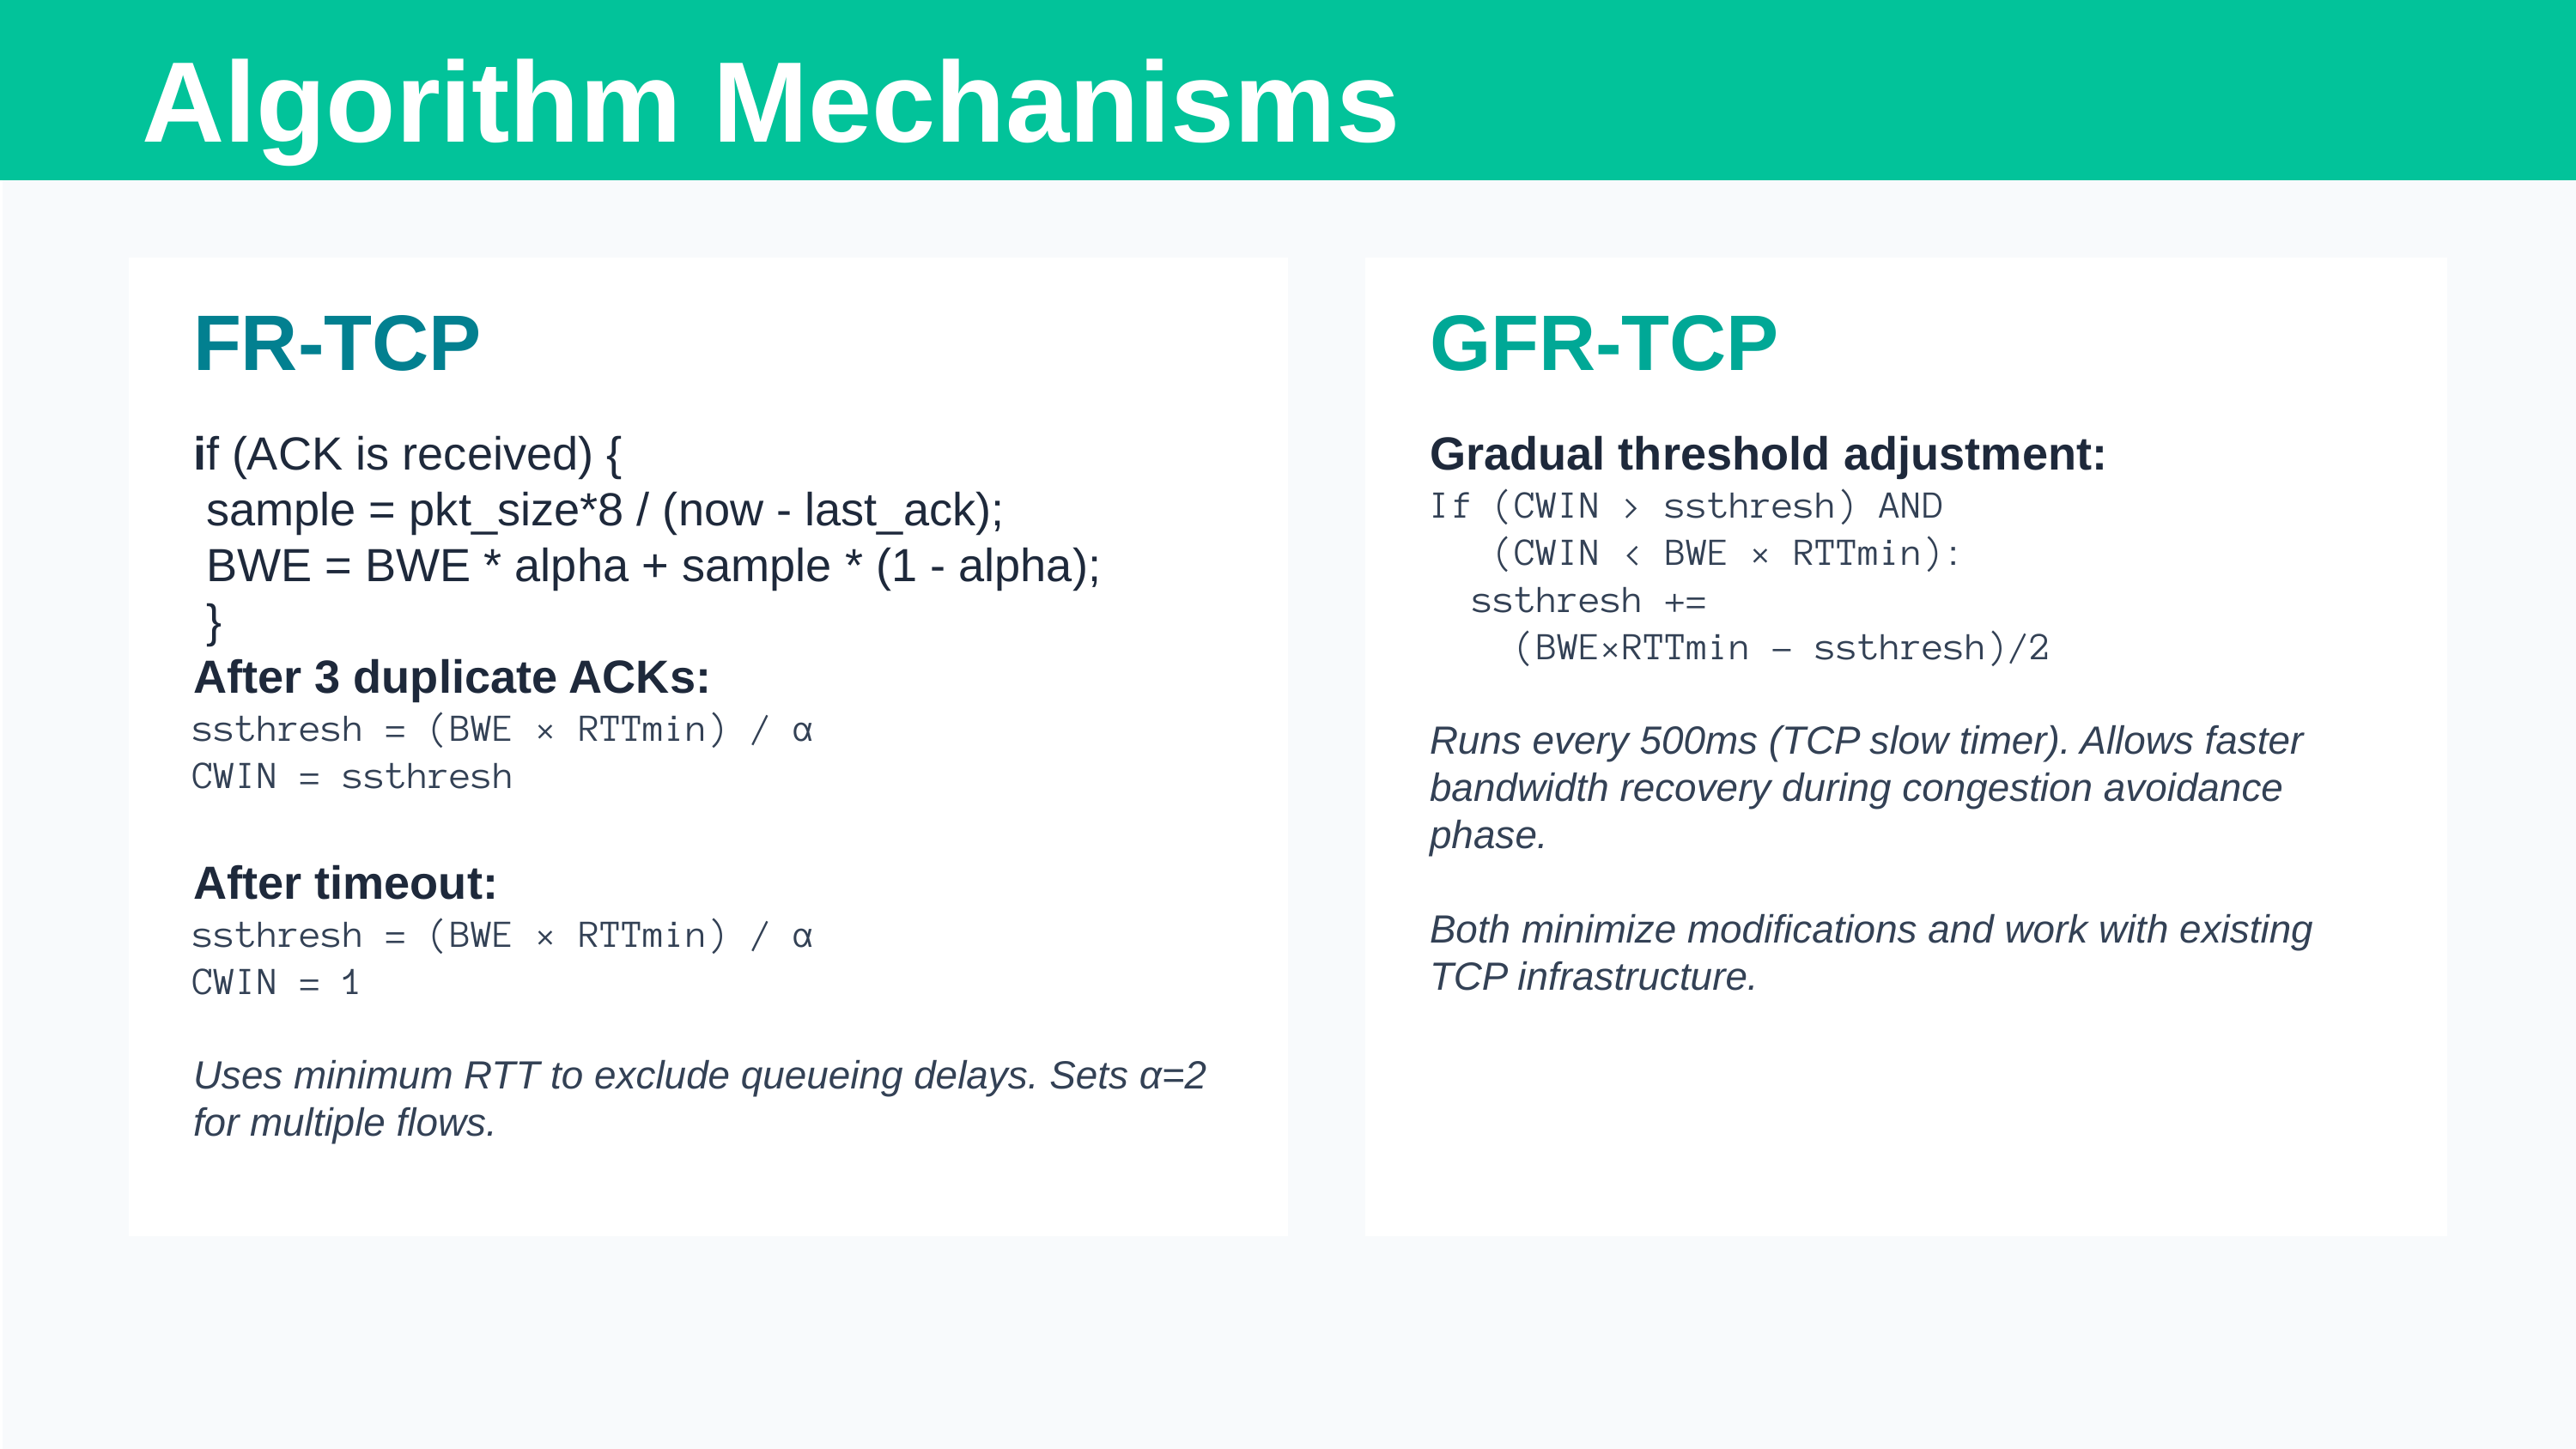

Algorithm Mechanisms

FR-TCP
GFR-TCP
if (ACK is received) {
 sample = pkt_size*8 / (now - last_ack);
 BWE = BWE * alpha + sample * (1 - alpha);
 }
After 3 duplicate ACKs:
ssthresh = (BWE × RTTmin) / α
CWIN = ssthresh

After timeout:
ssthresh = (BWE × RTTmin) / α
CWIN = 1

Uses minimum RTT to exclude queueing delays. Sets α=2 for multiple flows.
Gradual threshold adjustment:
If (CWIN > ssthresh) AND
   (CWIN < BWE × RTTmin):
  ssthresh +=
    (BWE×RTTmin - ssthresh)/2

Runs every 500ms (TCP slow timer). Allows faster bandwidth recovery during congestion avoidance phase.

Both minimize modifications and work with existing TCP infrastructure.